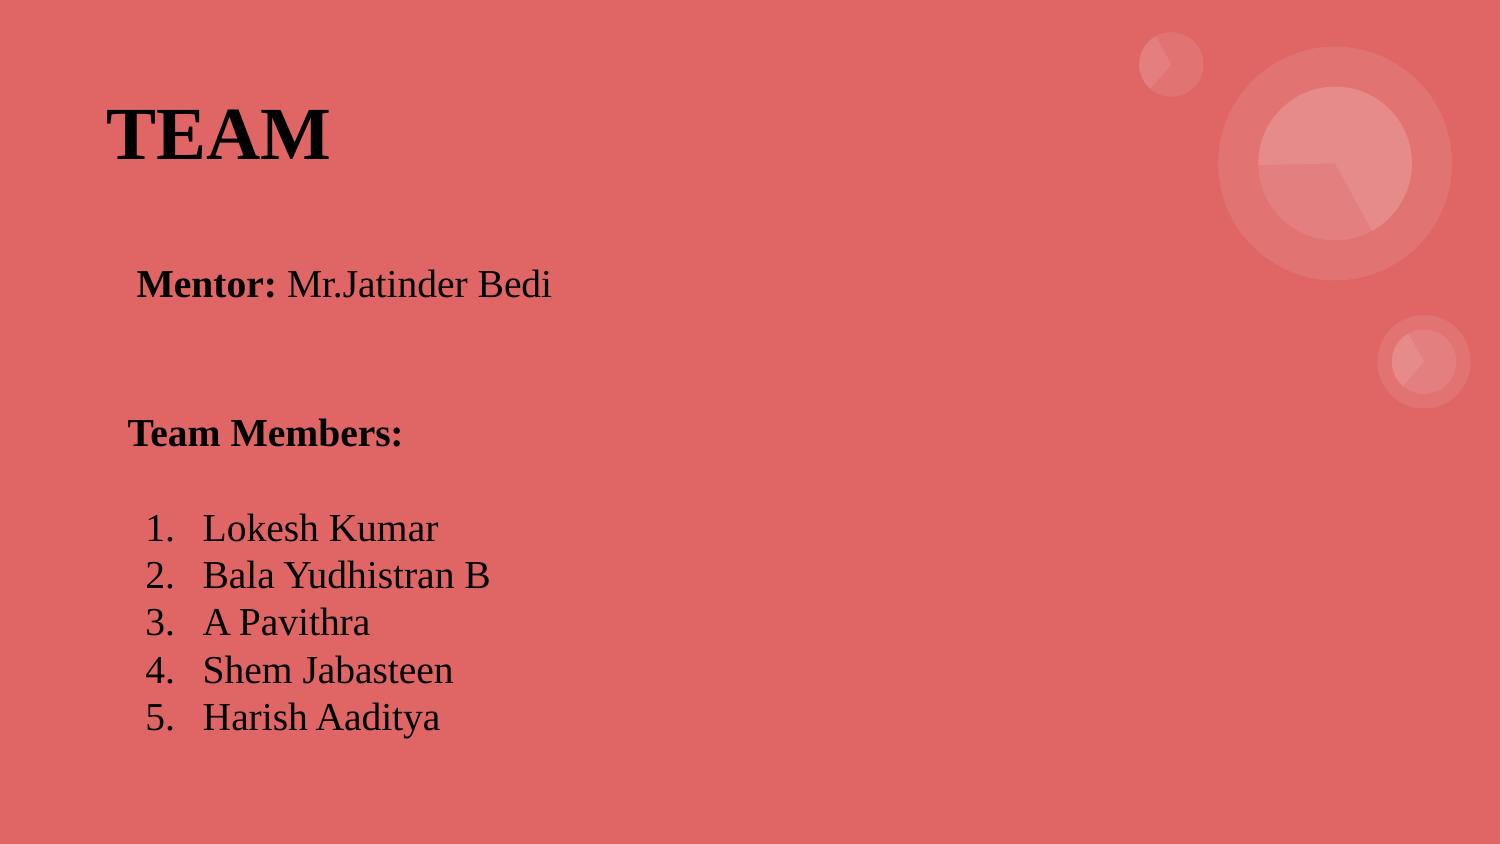

# TEAM
Mentor: Mr.Jatinder Bedi
Team Members:

Lokesh Kumar
Bala Yudhistran B
A Pavithra
Shem Jabasteen
Harish Aaditya